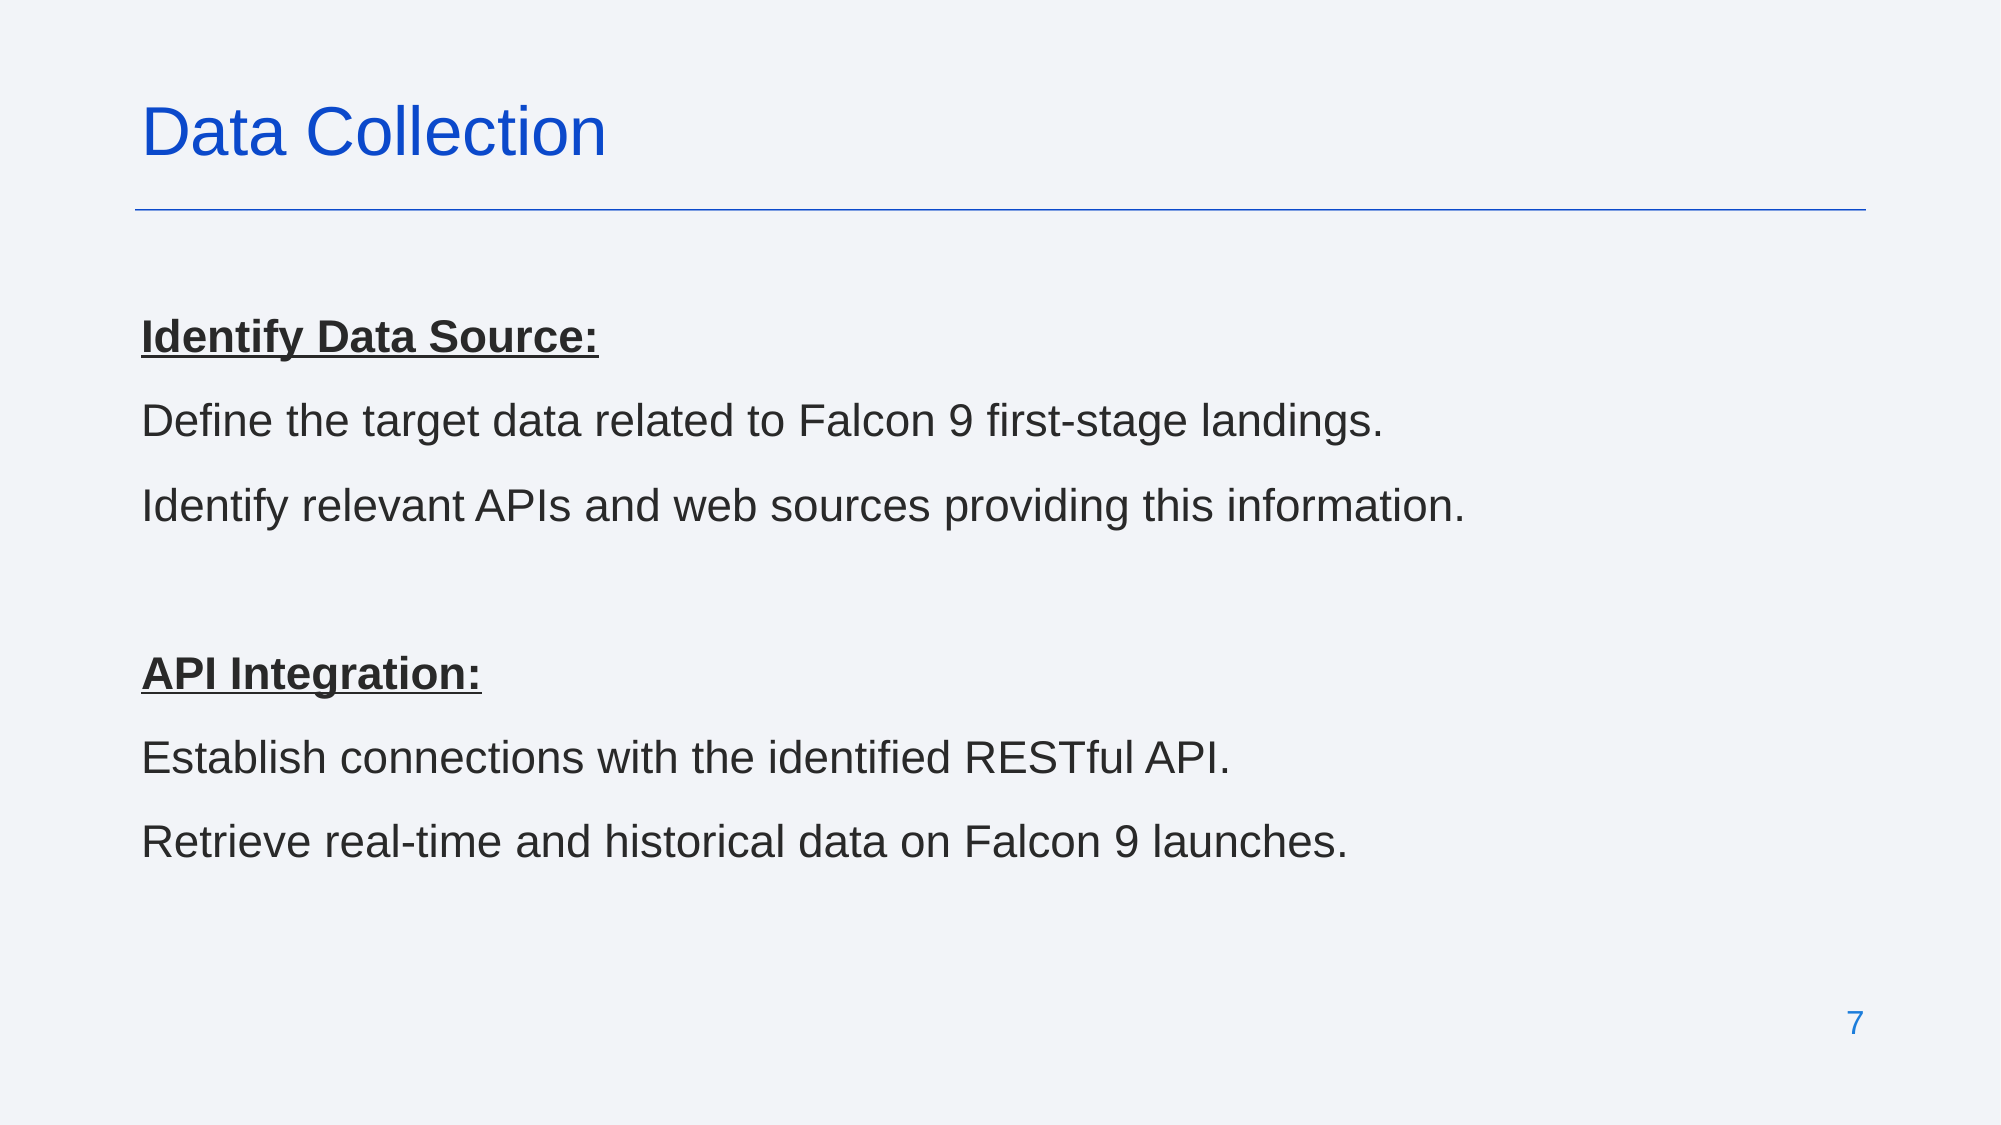

Data Collection
Identify Data Source:
Define the target data related to Falcon 9 first-stage landings.
Identify relevant APIs and web sources providing this information.

API Integration:
Establish connections with the identified RESTful API.
Retrieve real-time and historical data on Falcon 9 launches.
7